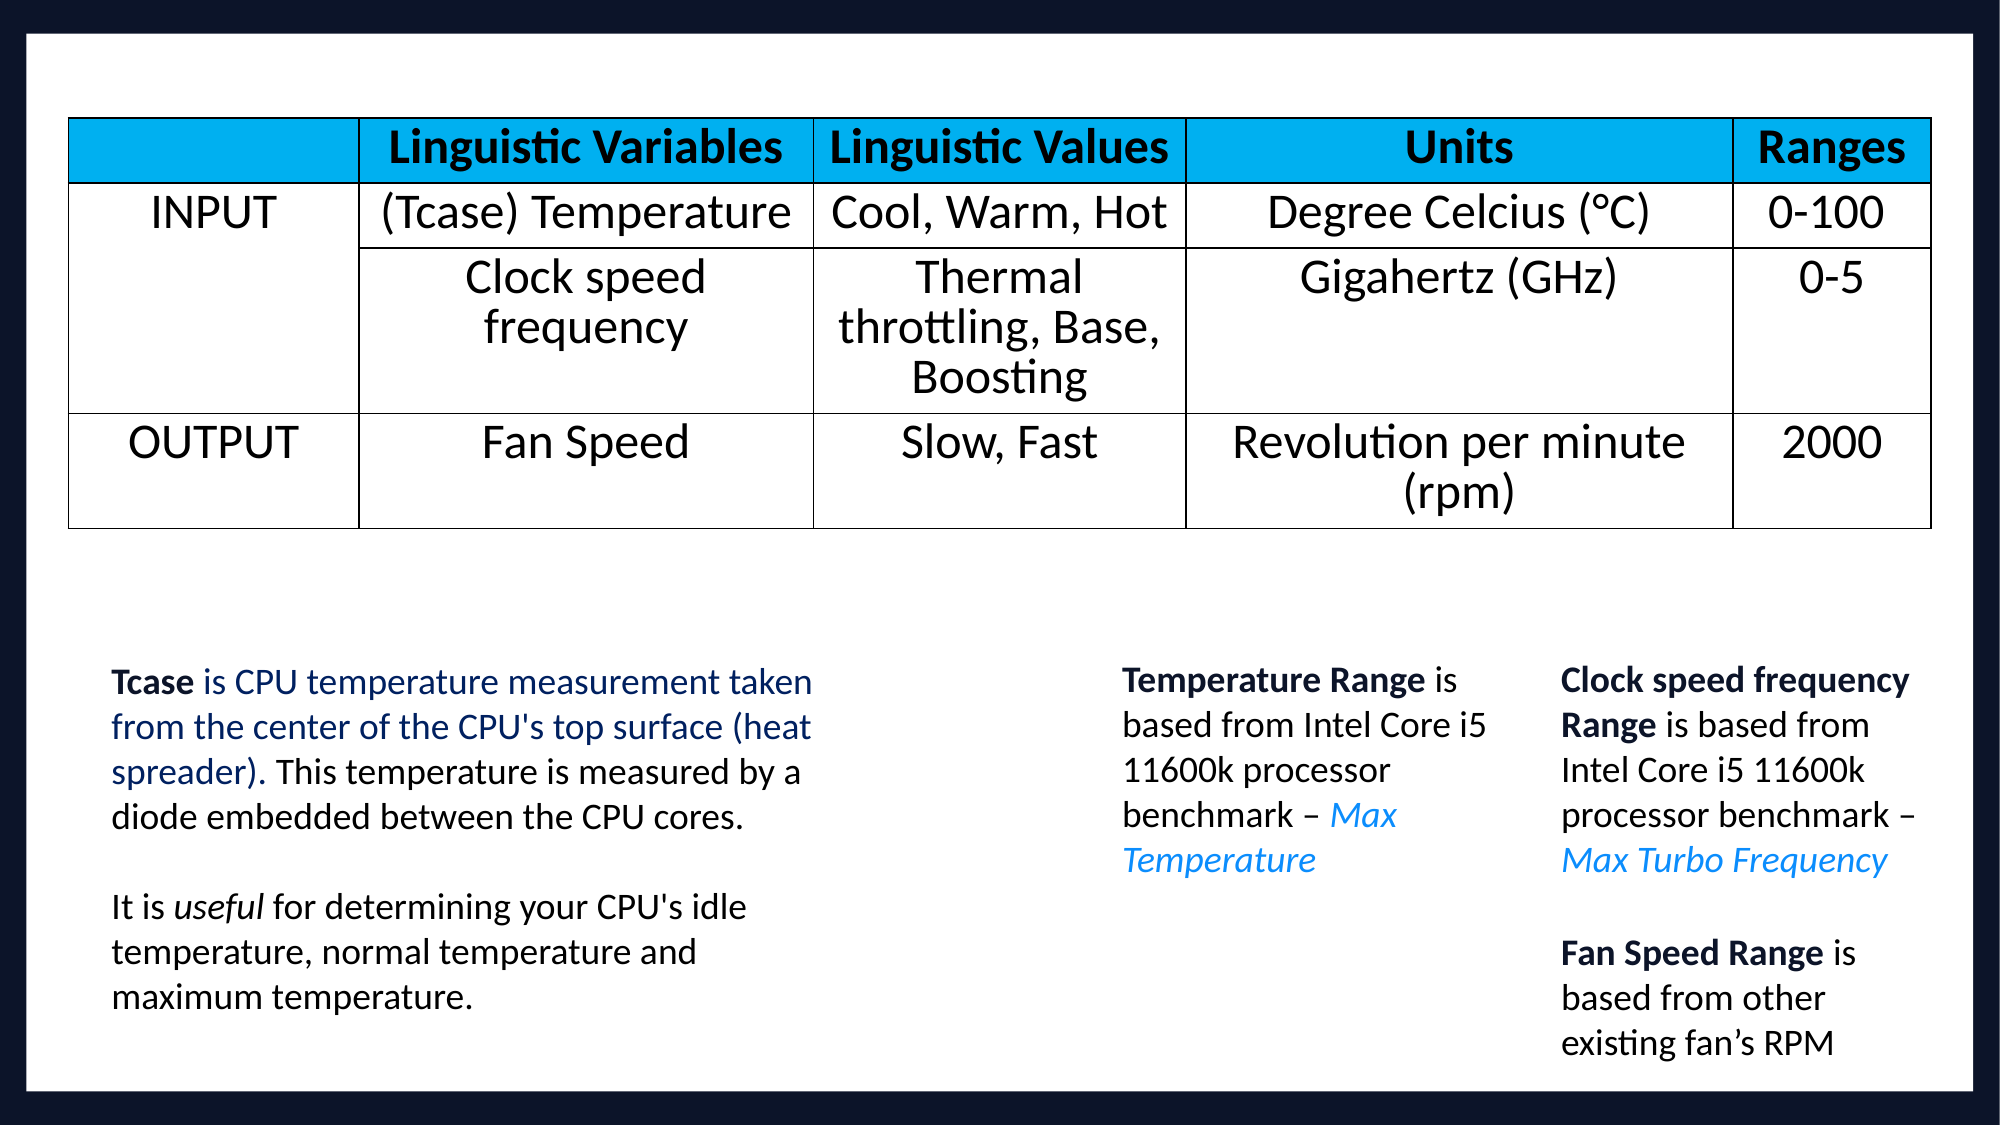

|  | Linguistic Variables | Linguistic Values | Units | Ranges |
| --- | --- | --- | --- | --- |
| INPUT | (Tcase) Temperature | Cool, Warm, Hot | Degree Celcius (°C) | 0-100 |
|  | Clock speed frequency | Thermal throttling, Base, Boosting | Gigahertz (GHz) | 0-5 |
| OUTPUT | Fan Speed | Slow, Fast | Revolution per minute (rpm) | 2000 |
Temperature Range is based from Intel Core i5 11600k processor benchmark – Max Temperature
Clock speed frequency Range is based from Intel Core i5 11600k processor benchmark – Max Turbo Frequency
Tcase is CPU temperature measurement taken from the center of the CPU's top surface (heat spreader). This temperature is measured by a diode embedded between the CPU cores.

It is useful for determining your CPU's idle temperature, normal temperature and maximum temperature.

Fan Speed Range is based from other existing fan’s RPM